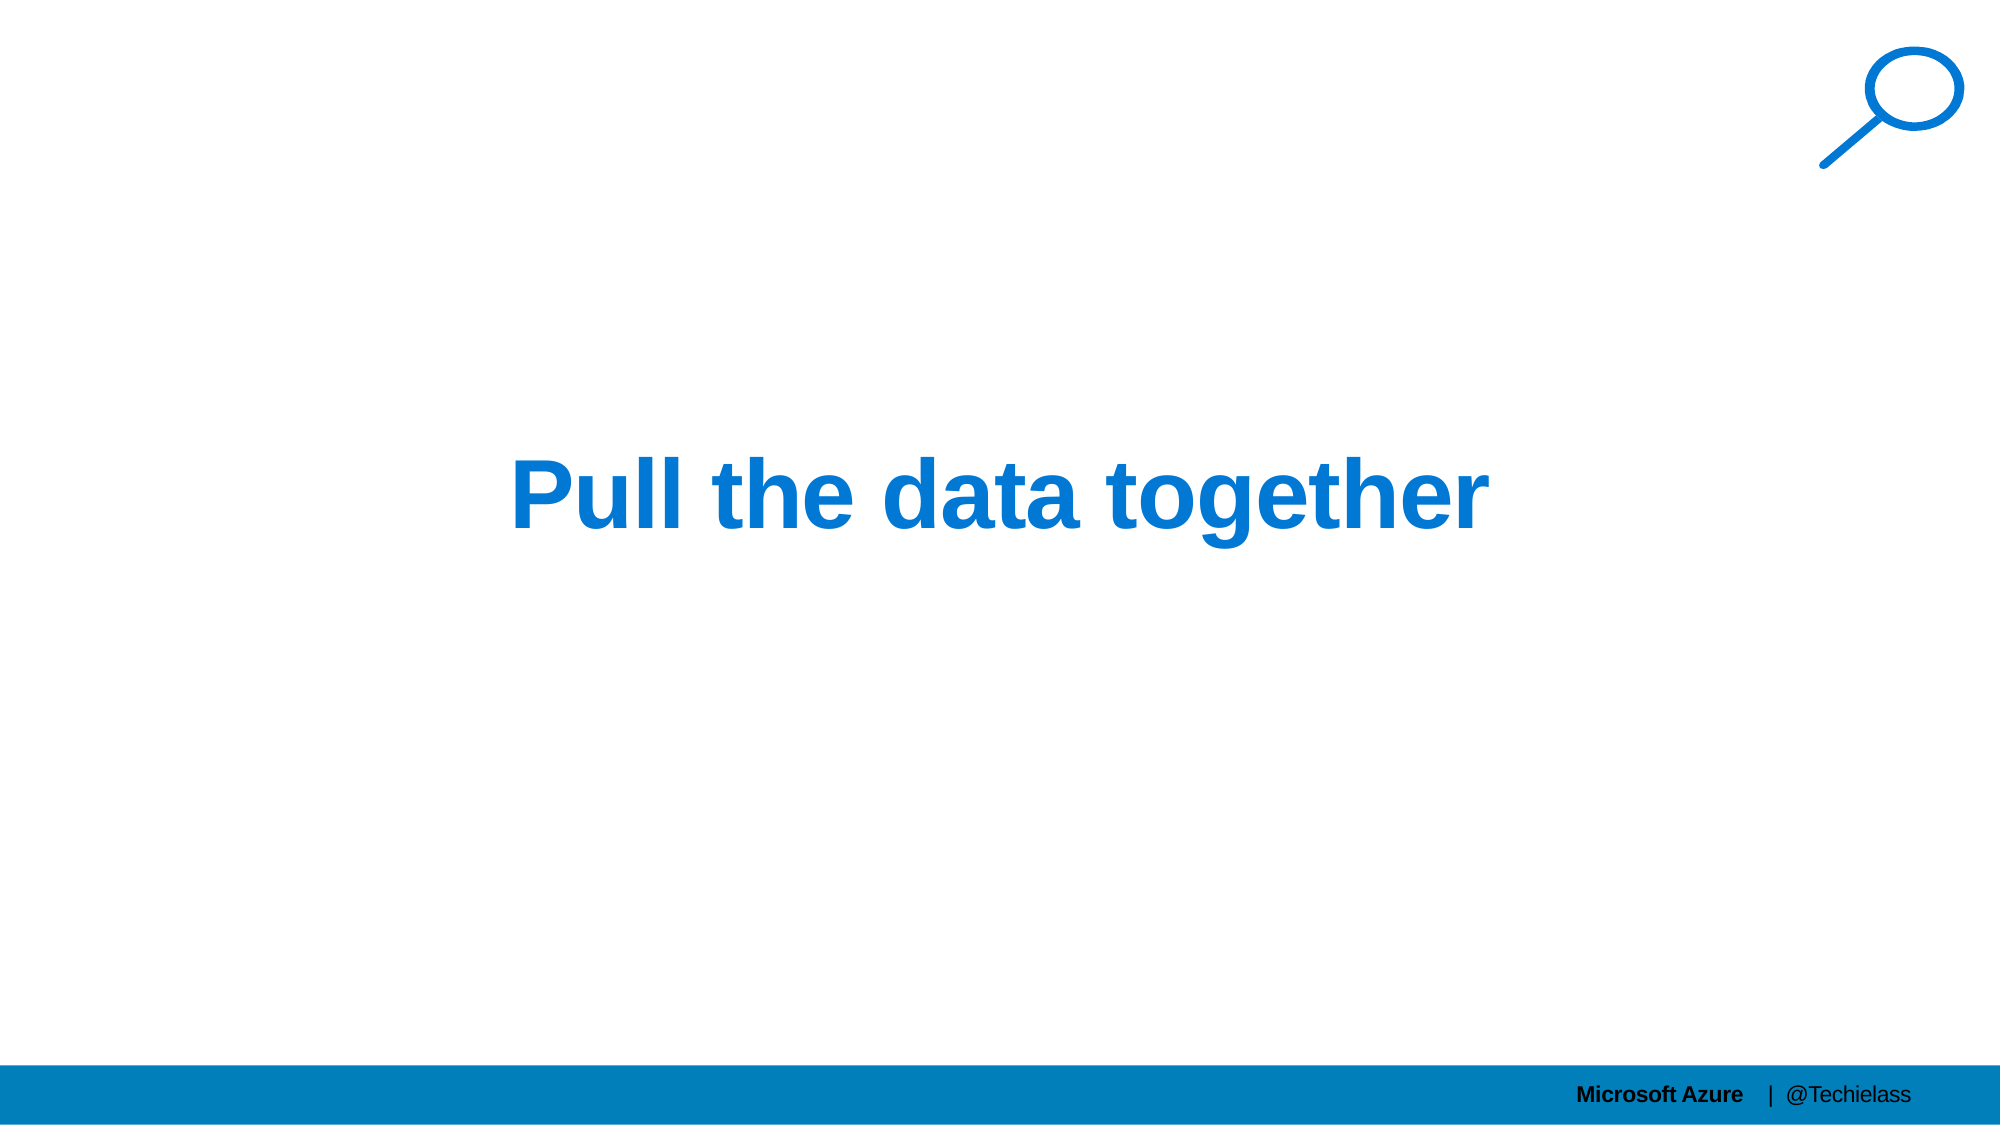

# Pull the data together

Microsoft Azure    |  @Techielass